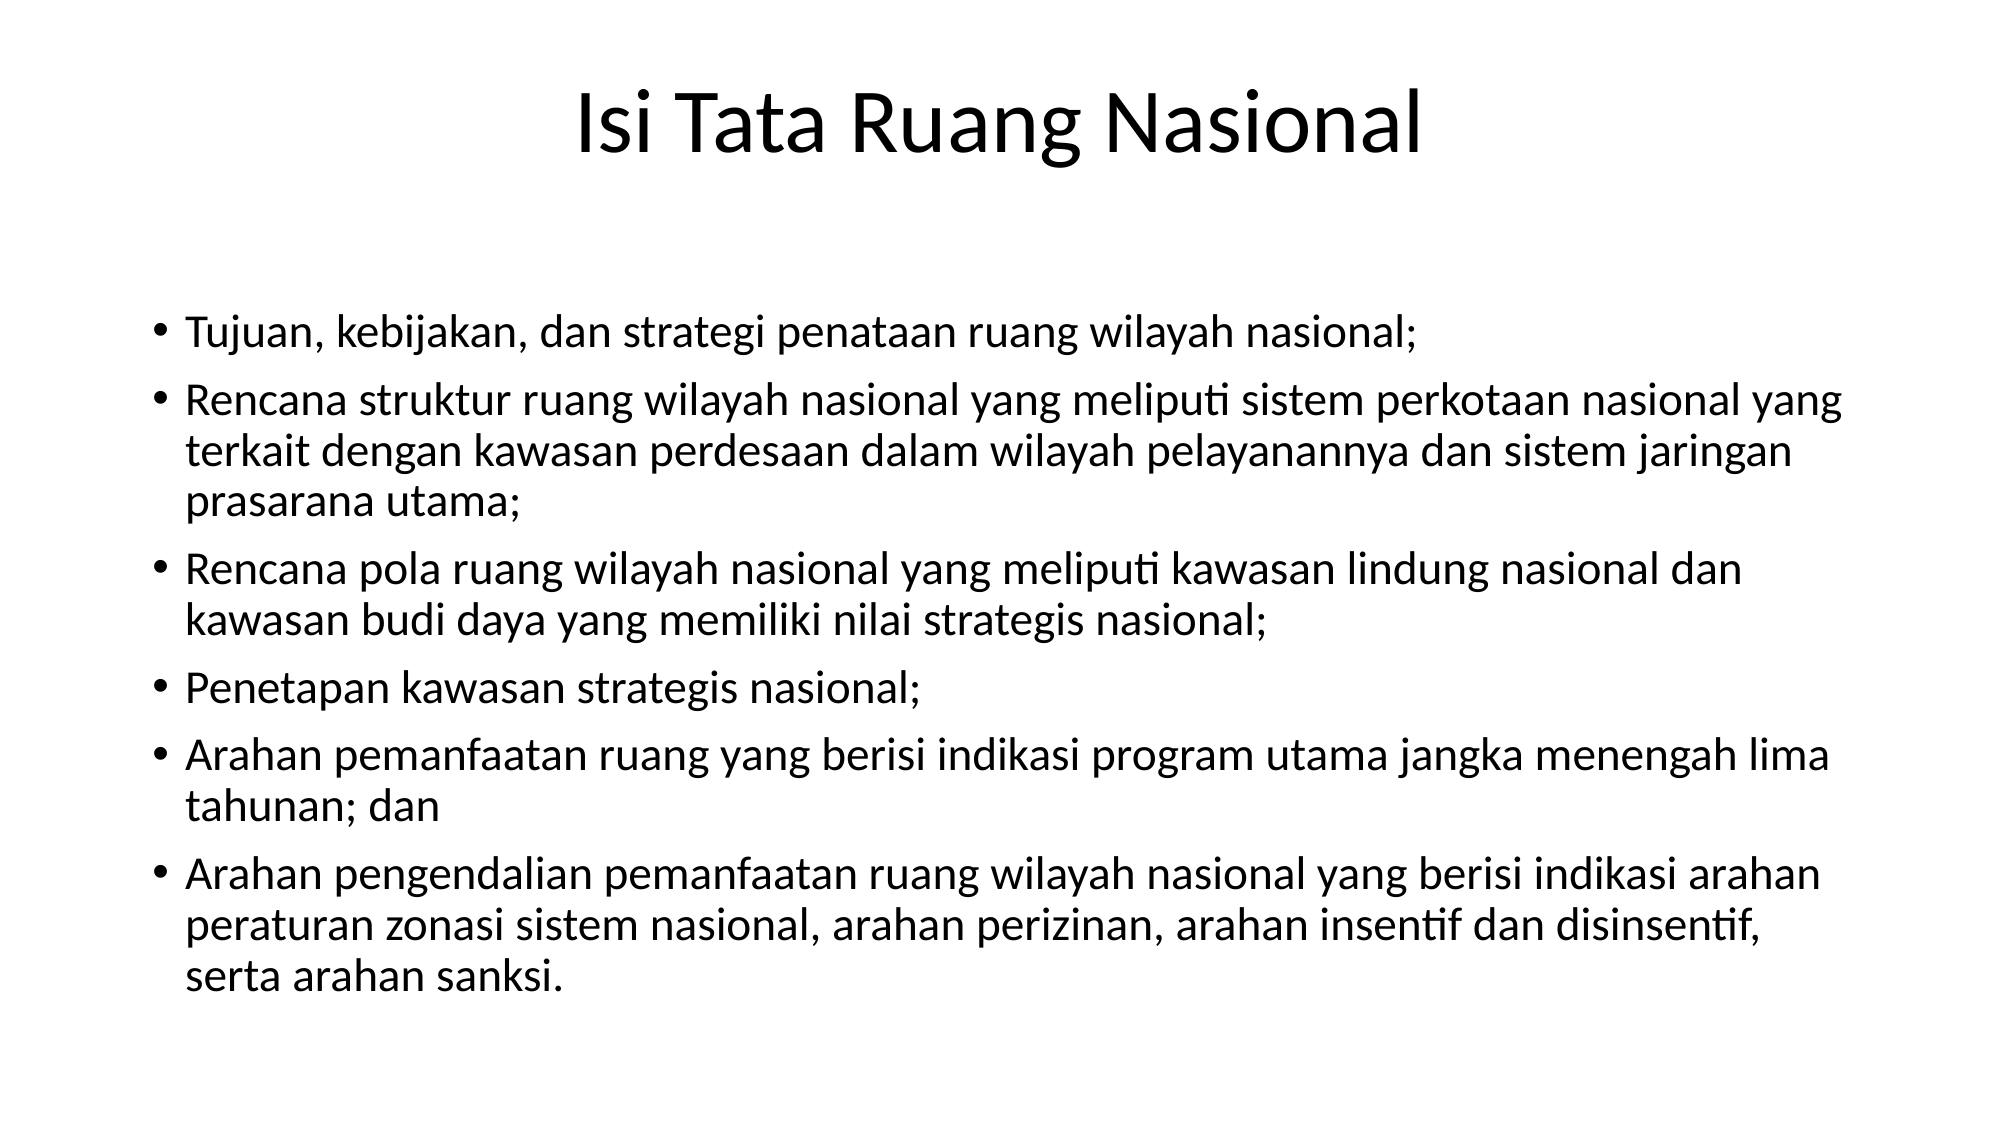

# Isi Tata Ruang Nasional
Tujuan, kebijakan, dan strategi penataan ruang wilayah nasional;
Rencana struktur ruang wilayah nasional yang meliputi sistem perkotaan nasional yang terkait dengan kawasan perdesaan dalam wilayah pelayanannya dan sistem jaringan prasarana utama;
Rencana pola ruang wilayah nasional yang meliputi kawasan lindung nasional dan kawasan budi daya yang memiliki nilai strategis nasional;
Penetapan kawasan strategis nasional;
Arahan pemanfaatan ruang yang berisi indikasi program utama jangka menengah lima tahunan; dan
Arahan pengendalian pemanfaatan ruang wilayah nasional yang berisi indikasi arahan peraturan zonasi sistem nasional, arahan perizinan, arahan insentif dan disinsentif, serta arahan sanksi.